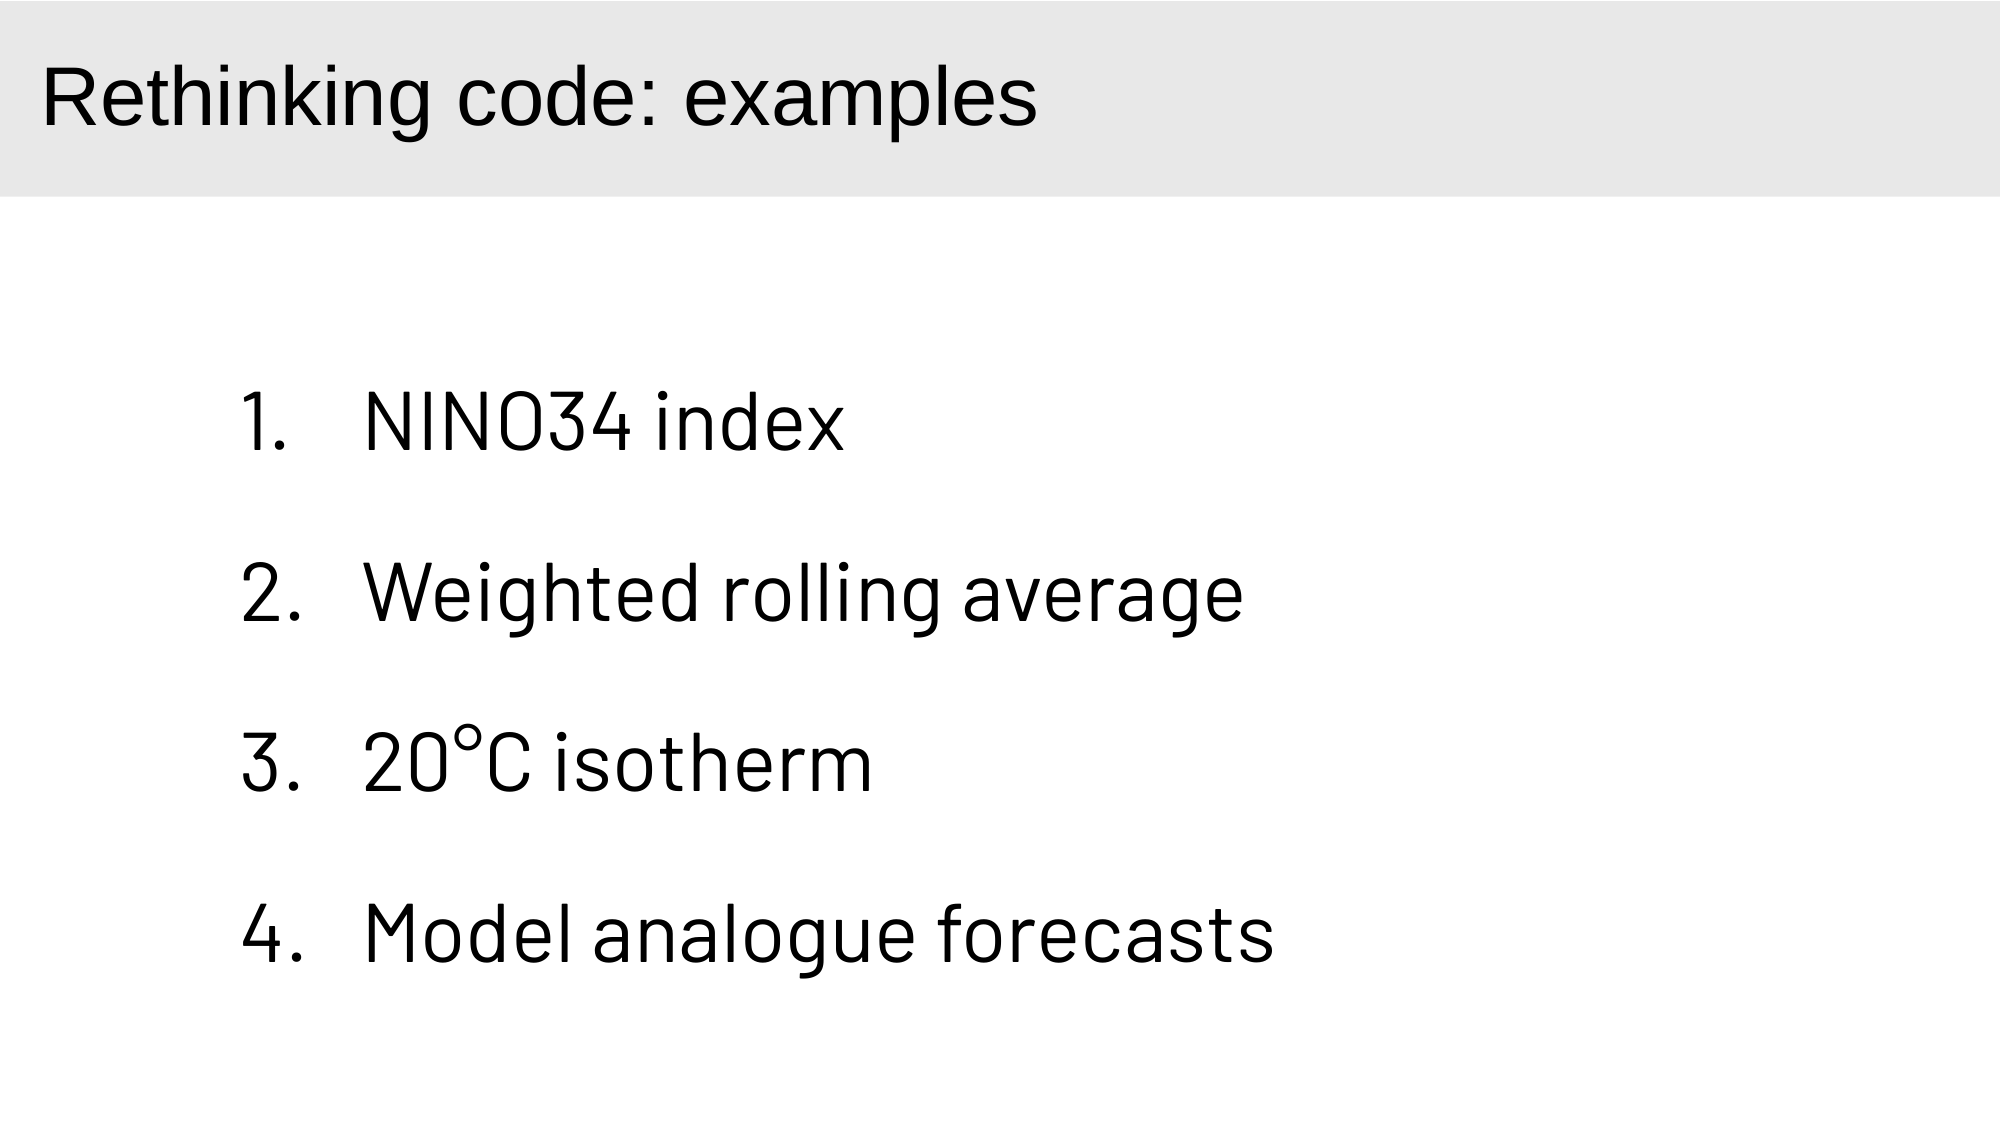

Rethinking code: examples
NINO34 index
Weighted rolling average
20°C isotherm
Model analogue forecasts